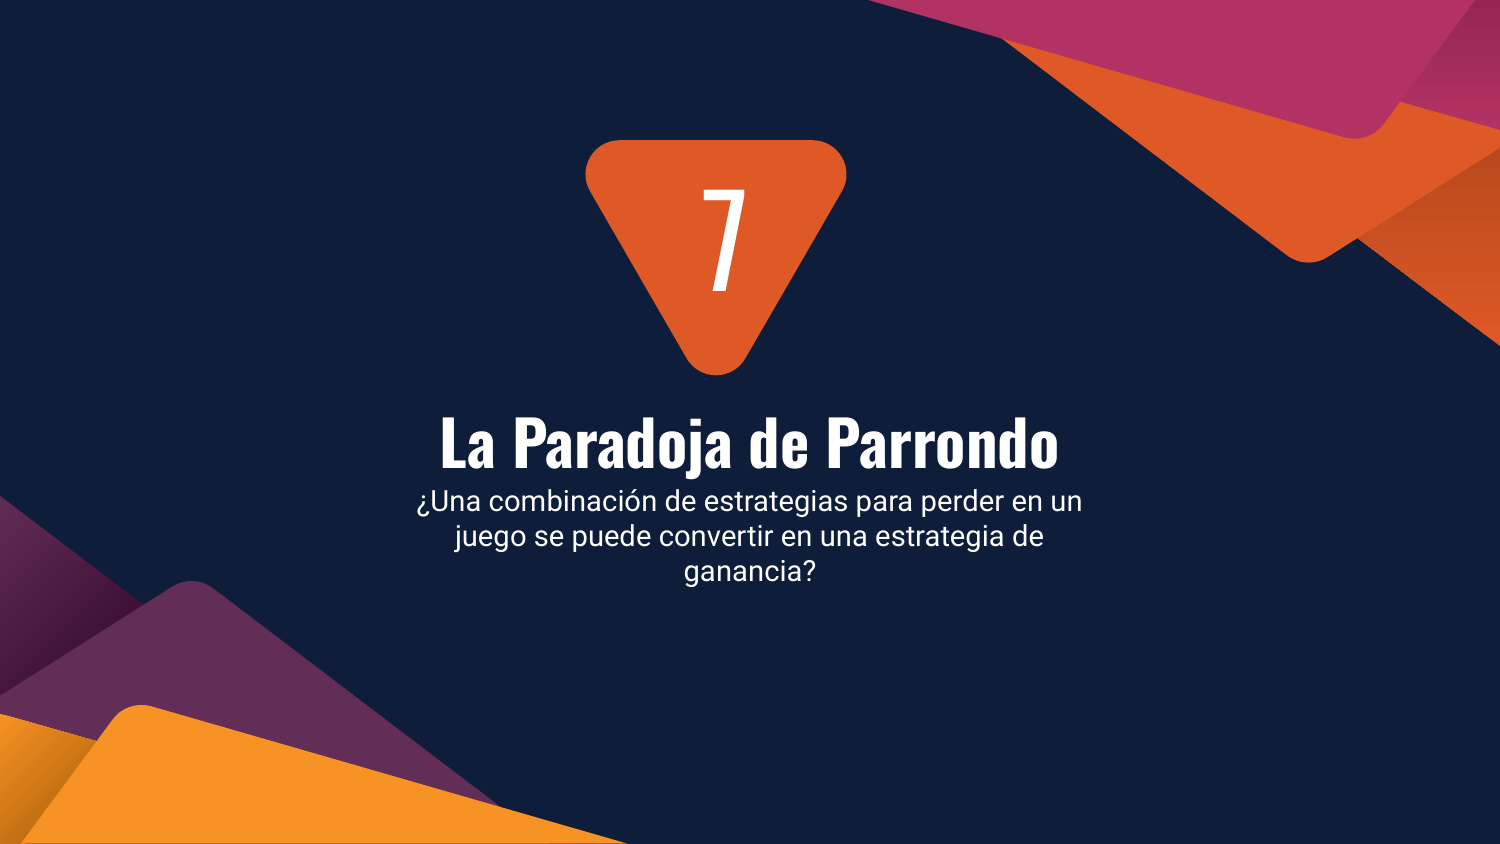

7
# La Paradoja de Parrondo
¿Una combinación de estrategias para perder en un juego se puede convertir en una estrategia de ganancia?